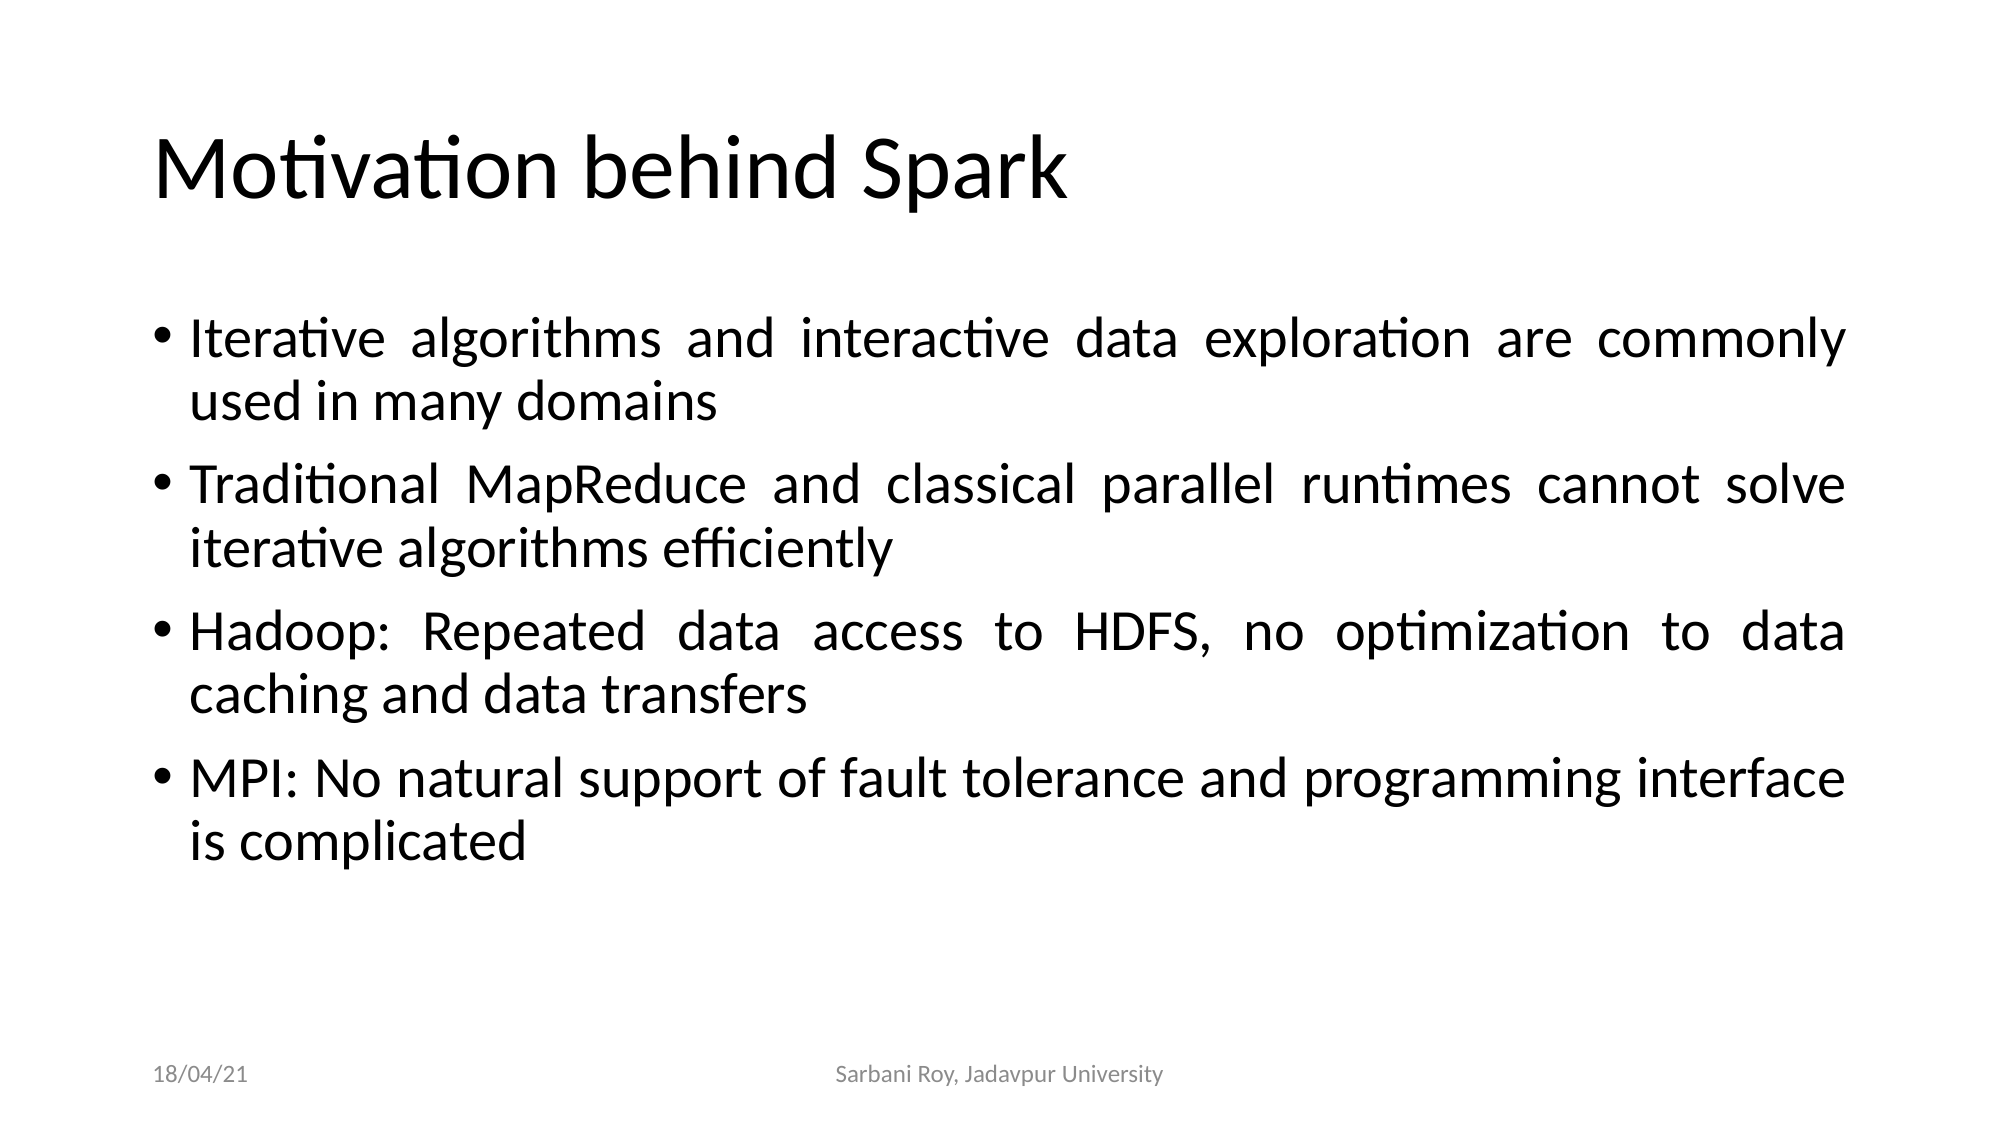

# Motivation behind Spark
Iterative algorithms and interactive data exploration are commonly used in many domains
Traditional MapReduce and classical parallel runtimes cannot solve iterative algorithms efficiently
Hadoop: Repeated data access to HDFS, no optimization to data caching and data transfers
MPI: No natural support of fault tolerance and programming interface is complicated
18/04/21
Sarbani Roy, Jadavpur University